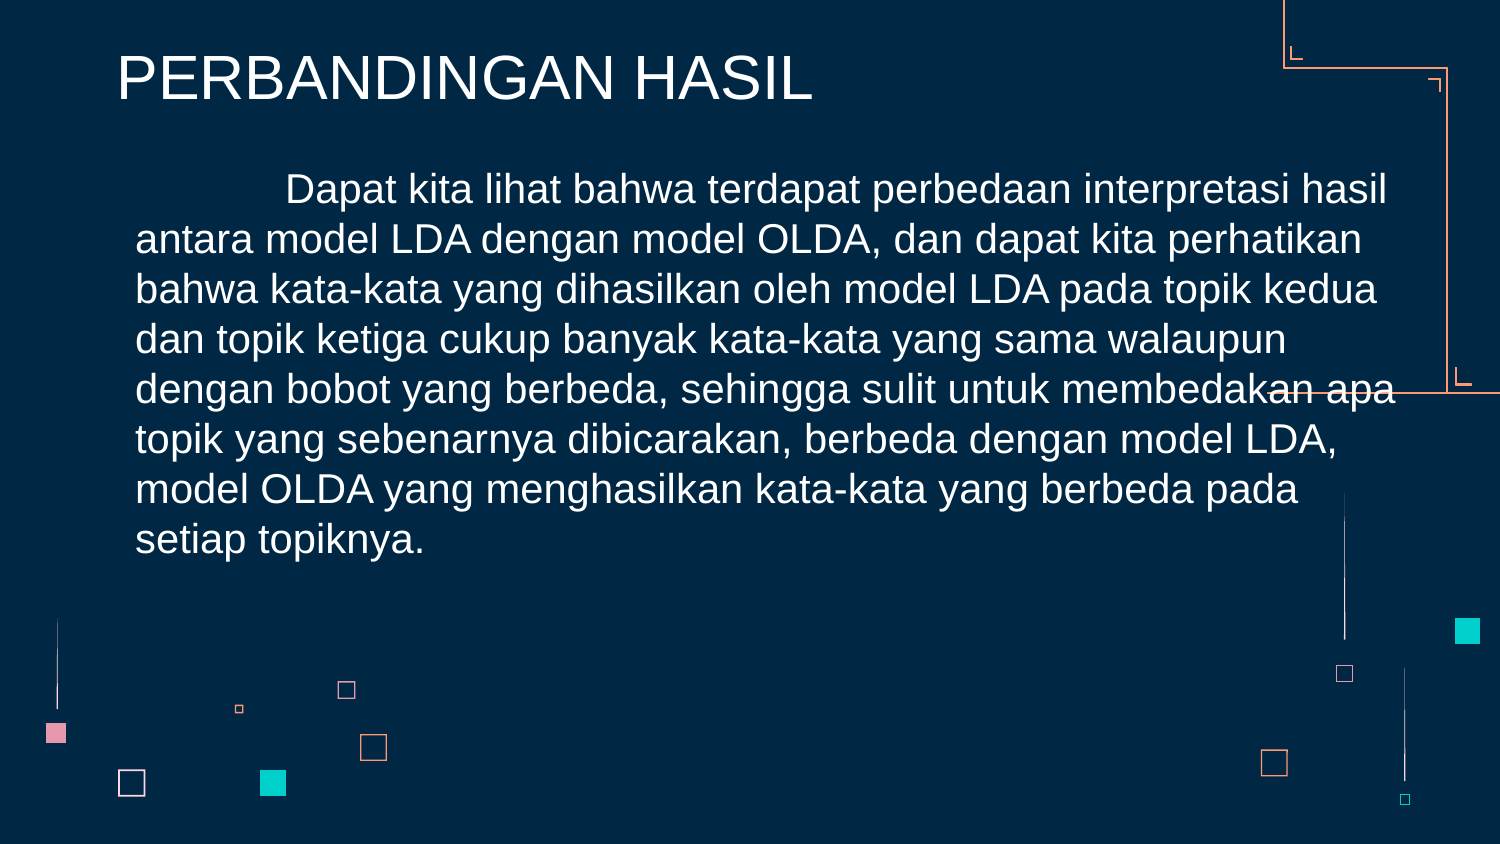

# PERBANDINGAN HASIL
	Dapat kita lihat bahwa terdapat perbedaan interpretasi hasil antara model LDA dengan model OLDA, dan dapat kita perhatikan bahwa kata-kata yang dihasilkan oleh model LDA pada topik kedua dan topik ketiga cukup banyak kata-kata yang sama walaupun dengan bobot yang berbeda, sehingga sulit untuk membedakan apa topik yang sebenarnya dibicarakan, berbeda dengan model LDA, model OLDA yang menghasilkan kata-kata yang berbeda pada setiap topiknya.